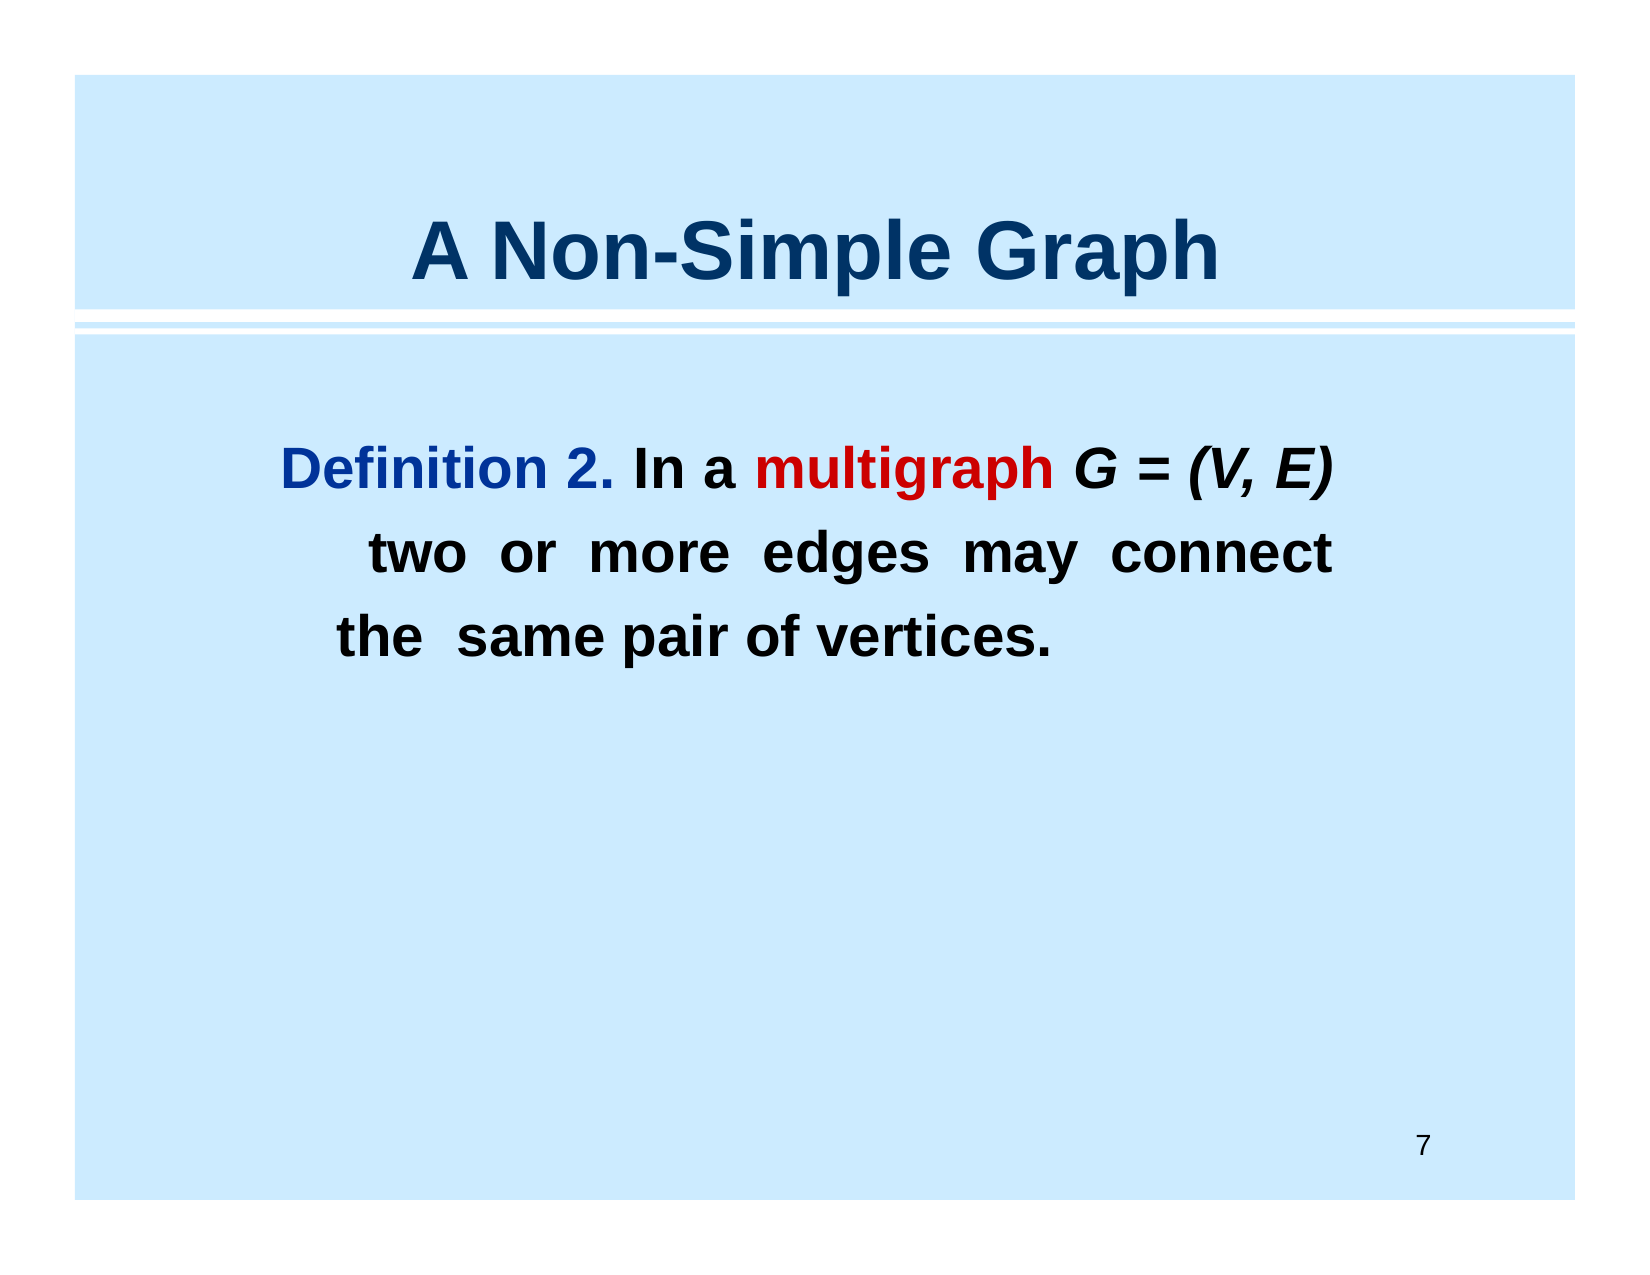

A Non-Simple Graph
Definition 2. In a multigraph G = (V, E)  two or more edges may connect the  same pair of vertices.
7